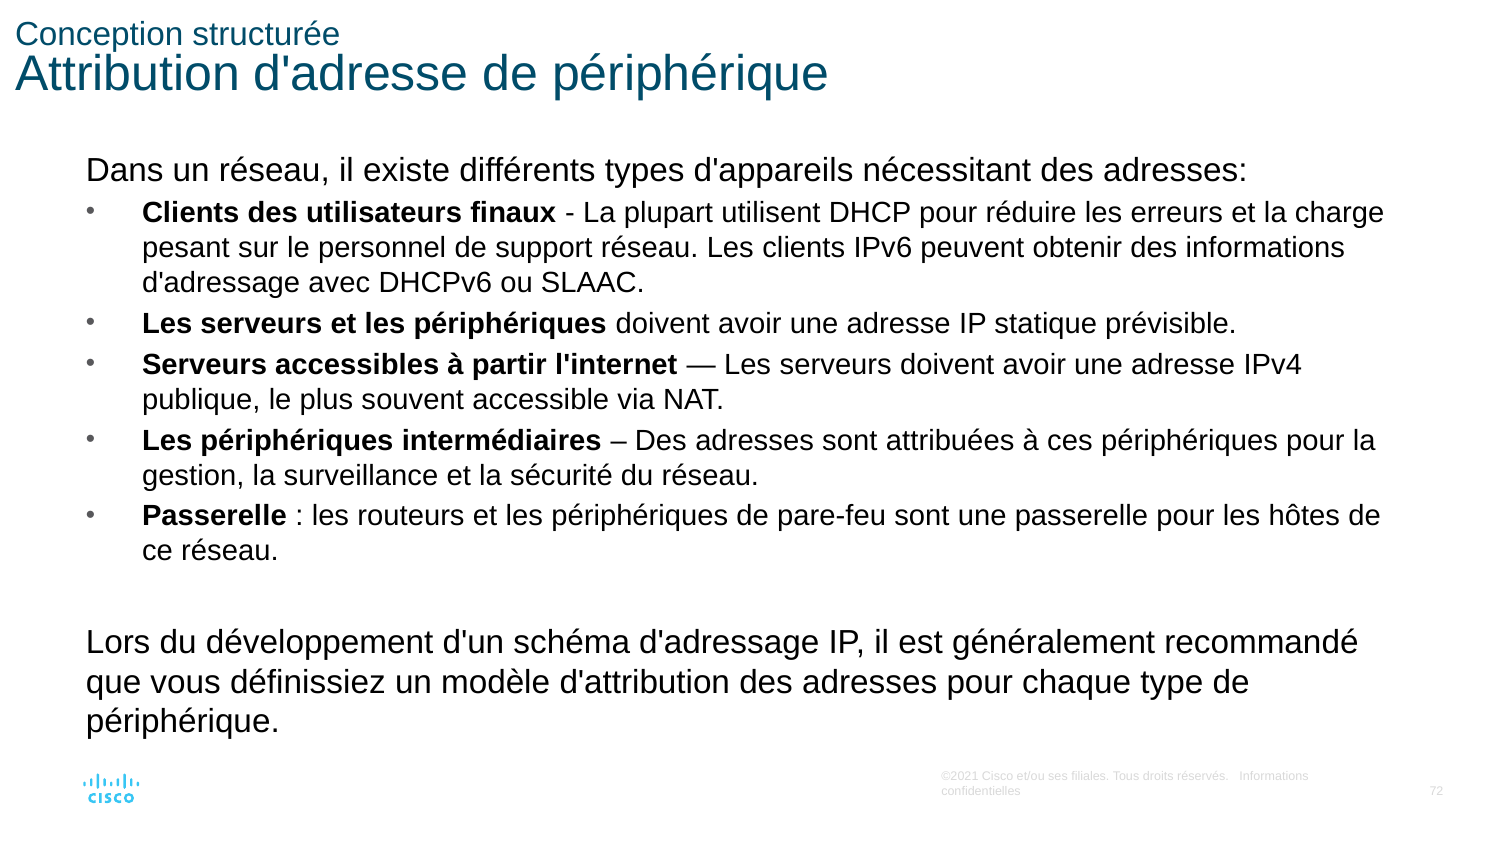

# Conception structurée Attribution d'adresse de périphérique
Dans un réseau, il existe différents types d'appareils nécessitant des adresses:
Clients des utilisateurs finaux - La plupart utilisent DHCP pour réduire les erreurs et la charge pesant sur le personnel de support réseau. Les clients IPv6 peuvent obtenir des informations d'adressage avec DHCPv6 ou SLAAC.
Les serveurs et les périphériques doivent avoir une adresse IP statique prévisible.
Serveurs accessibles à partir l'internet — Les serveurs doivent avoir une adresse IPv4 publique, le plus souvent accessible via NAT.
Les périphériques intermédiaires – Des adresses sont attribuées à ces périphériques pour la gestion, la surveillance et la sécurité du réseau.
Passerelle : les routeurs et les périphériques de pare-feu sont une passerelle pour les hôtes de ce réseau.

Lors du développement d'un schéma d'adressage IP, il est généralement recommandé que vous définissiez un modèle d'attribution des adresses pour chaque type de périphérique.